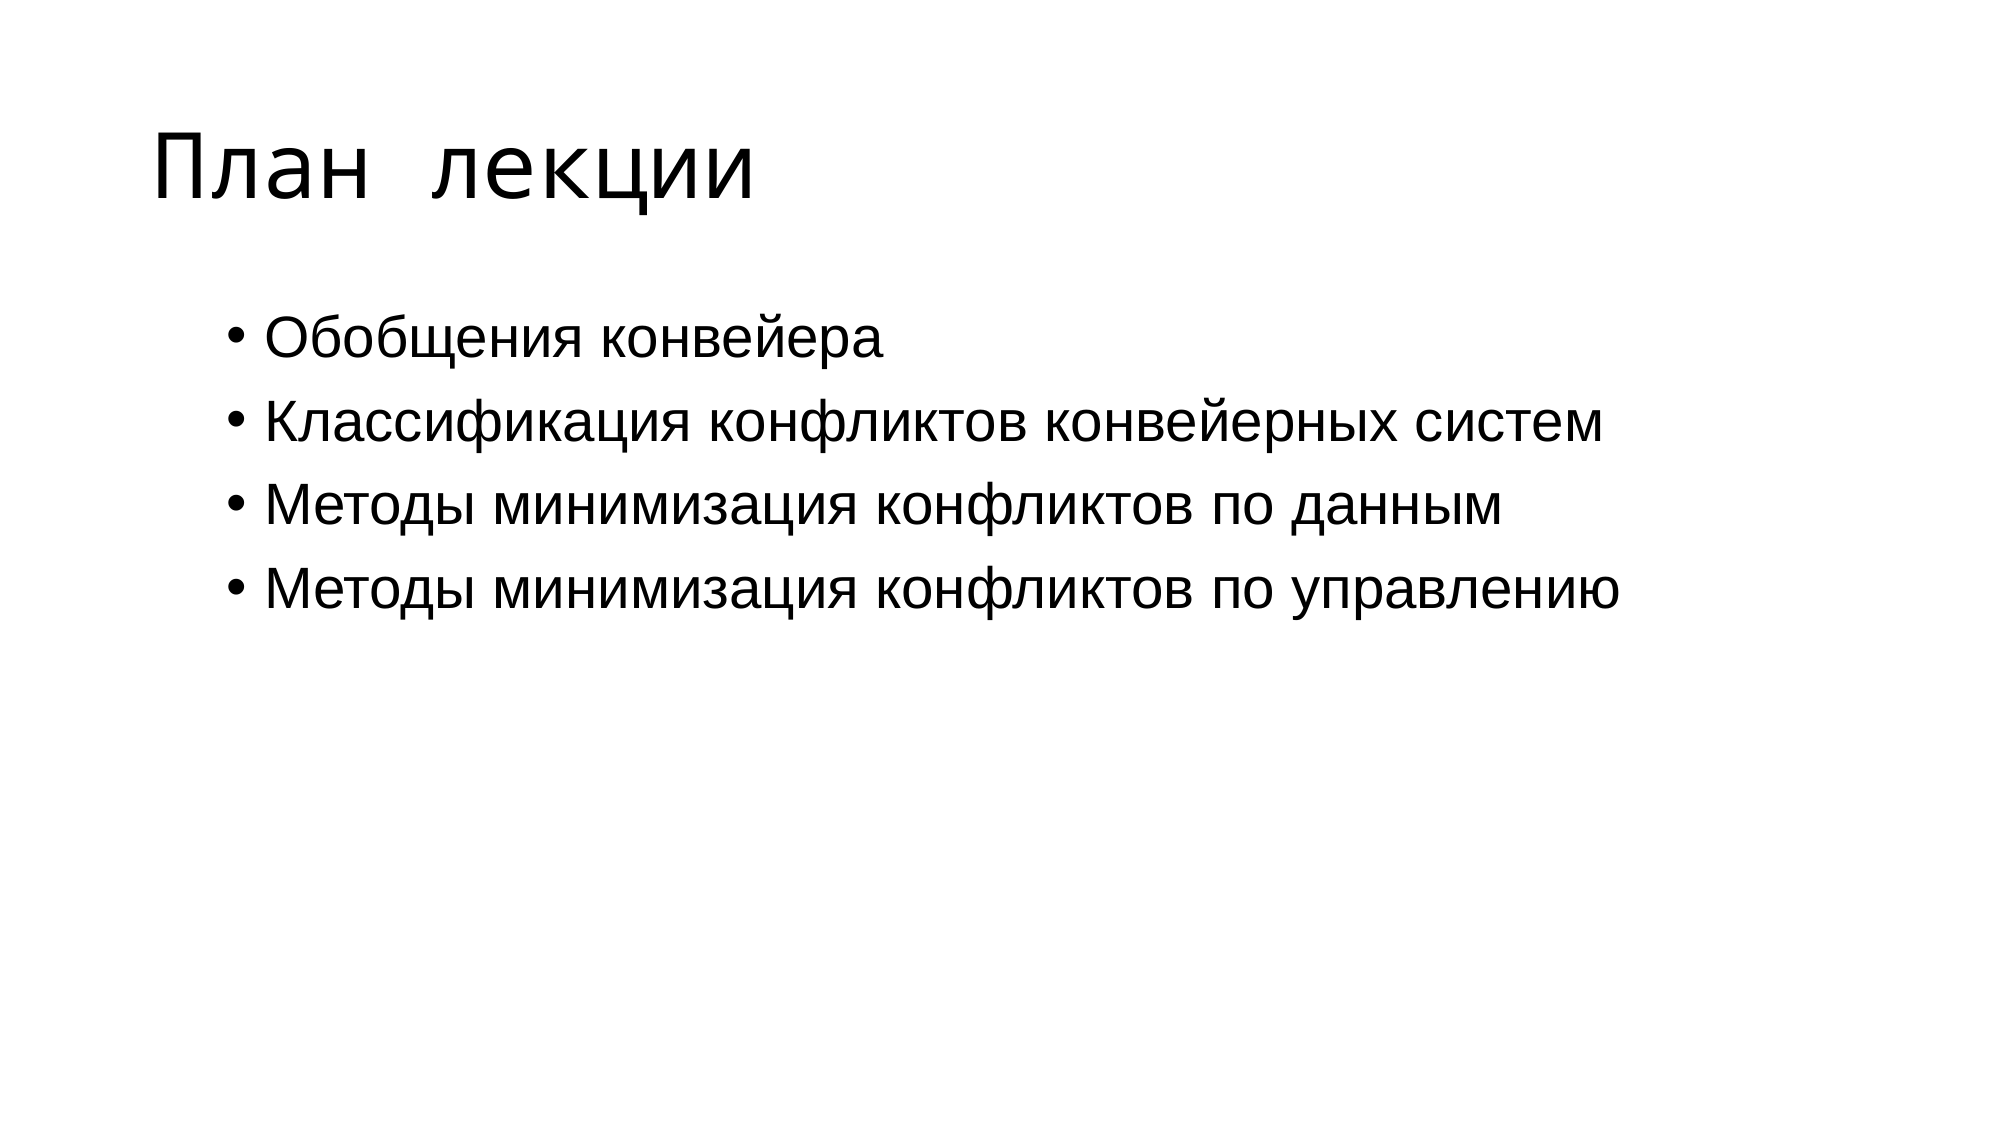

# План лекции
Обобщения конвейера
Классификация конфликтов конвейерных систем
Методы минимизация конфликтов по данным
Методы минимизация конфликтов по управлению